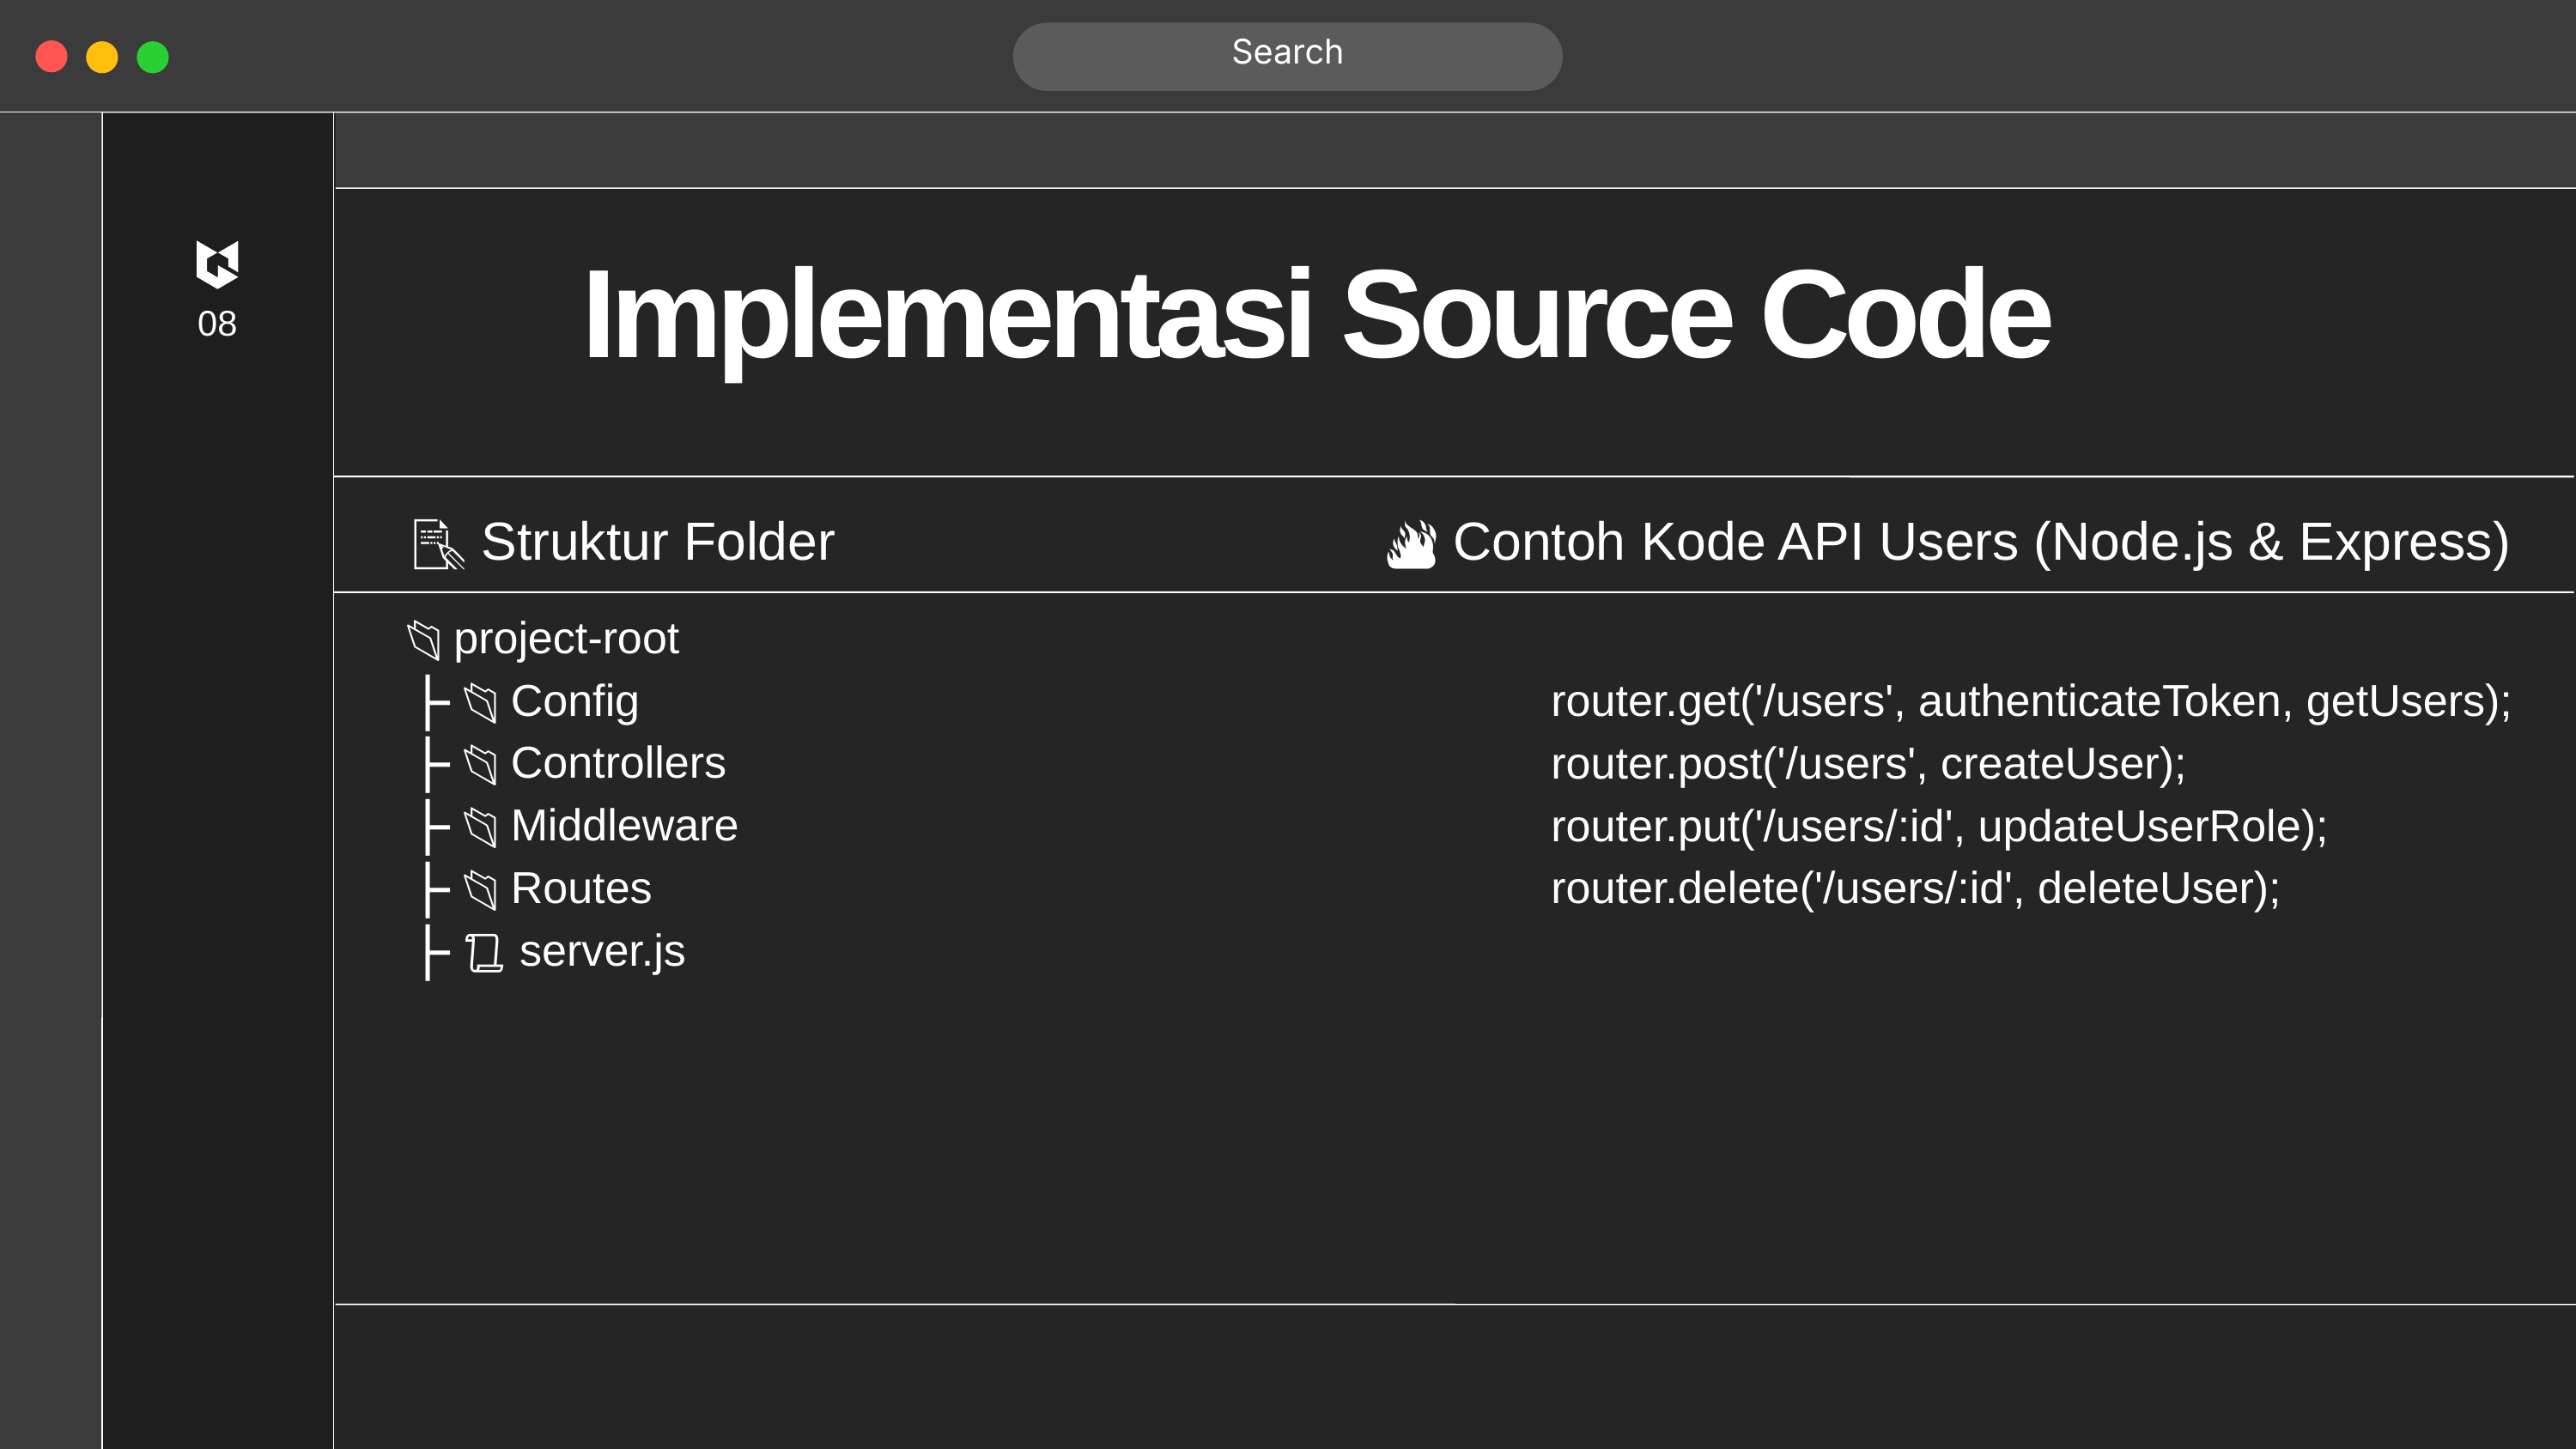

Search

08
Implementasi Source Code

📝 Struktur Folder
🔥 Contoh Kode API Users (Node.js & Express)
 📂 project-root
 ┣ 📂 Config
 ┣ 📂 Controllers
 ┣ 📂 Middleware
 ┣ 📂 Routes
 ┣ 📜 server.js
router.get('/users', authenticateToken, getUsers);
router.post('/users', createUser);
router.put('/users/:id', updateUserRole);
router.delete('/users/:id', deleteUser);